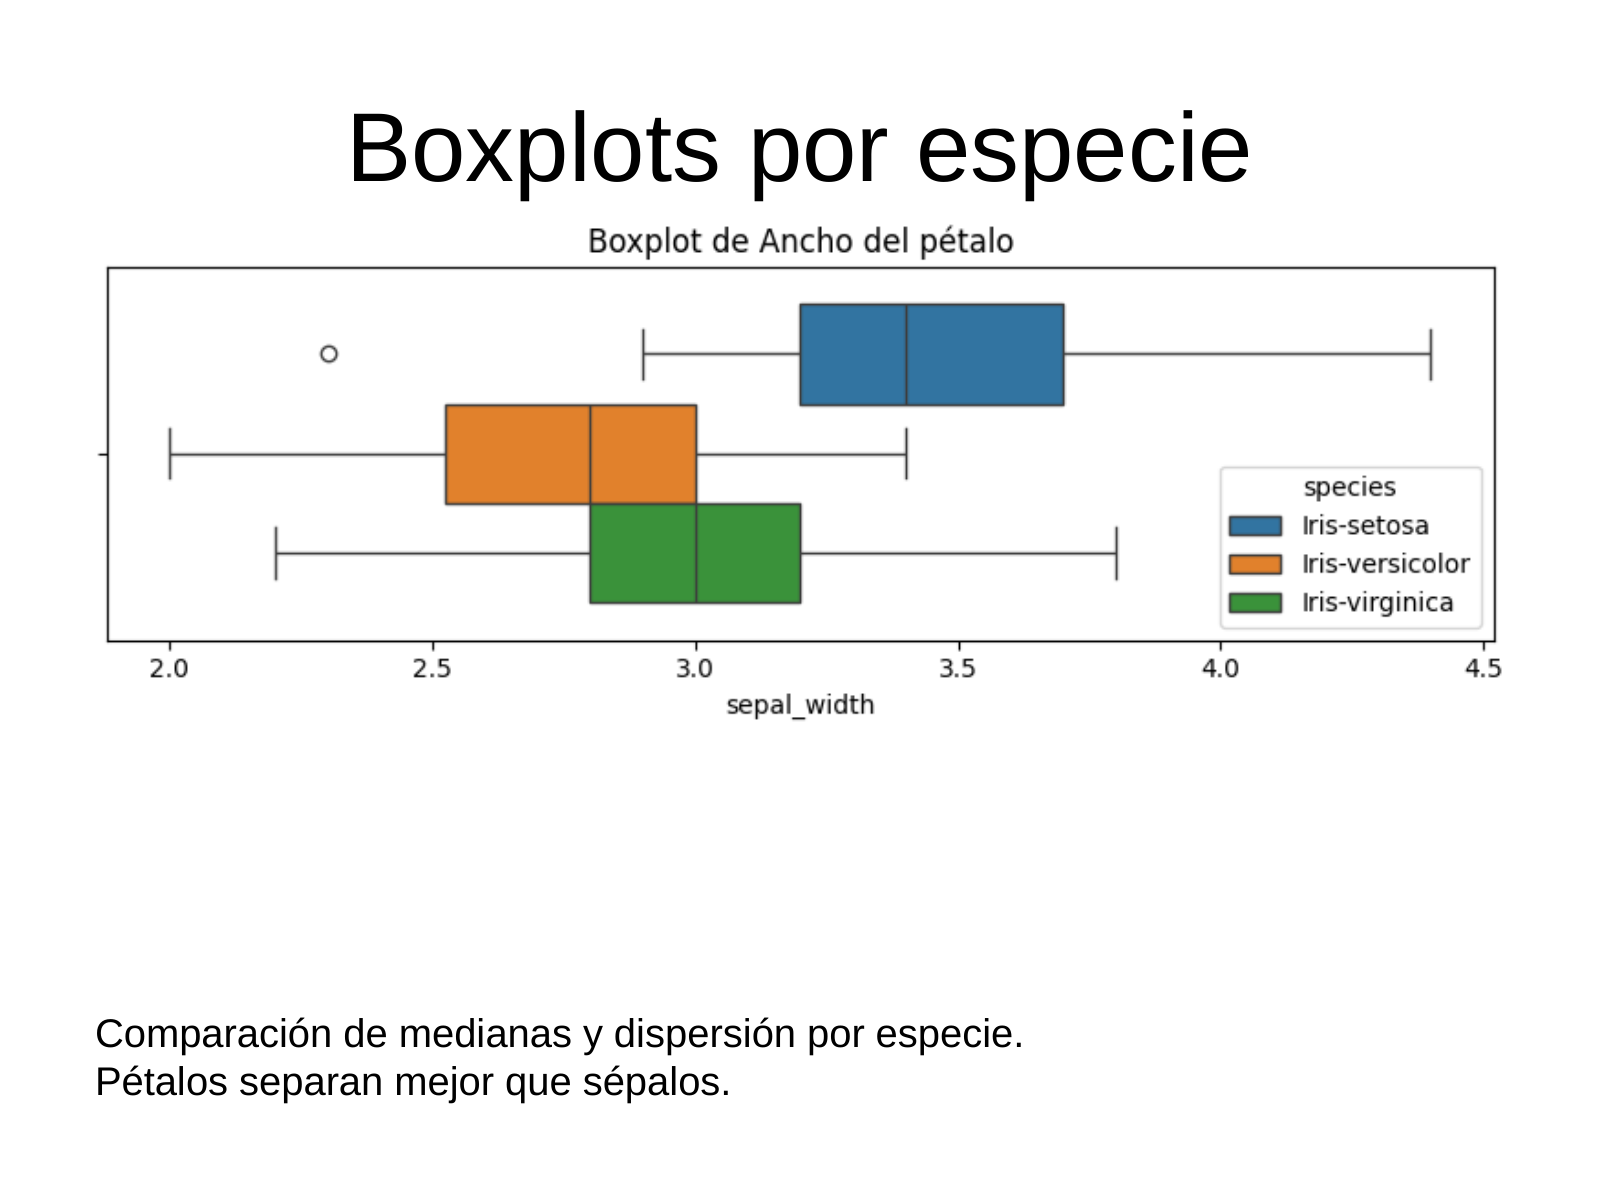

Boxplots por especie

Comparación de medianas y dispersión por especie.
Pétalos separan mejor que sépalos.